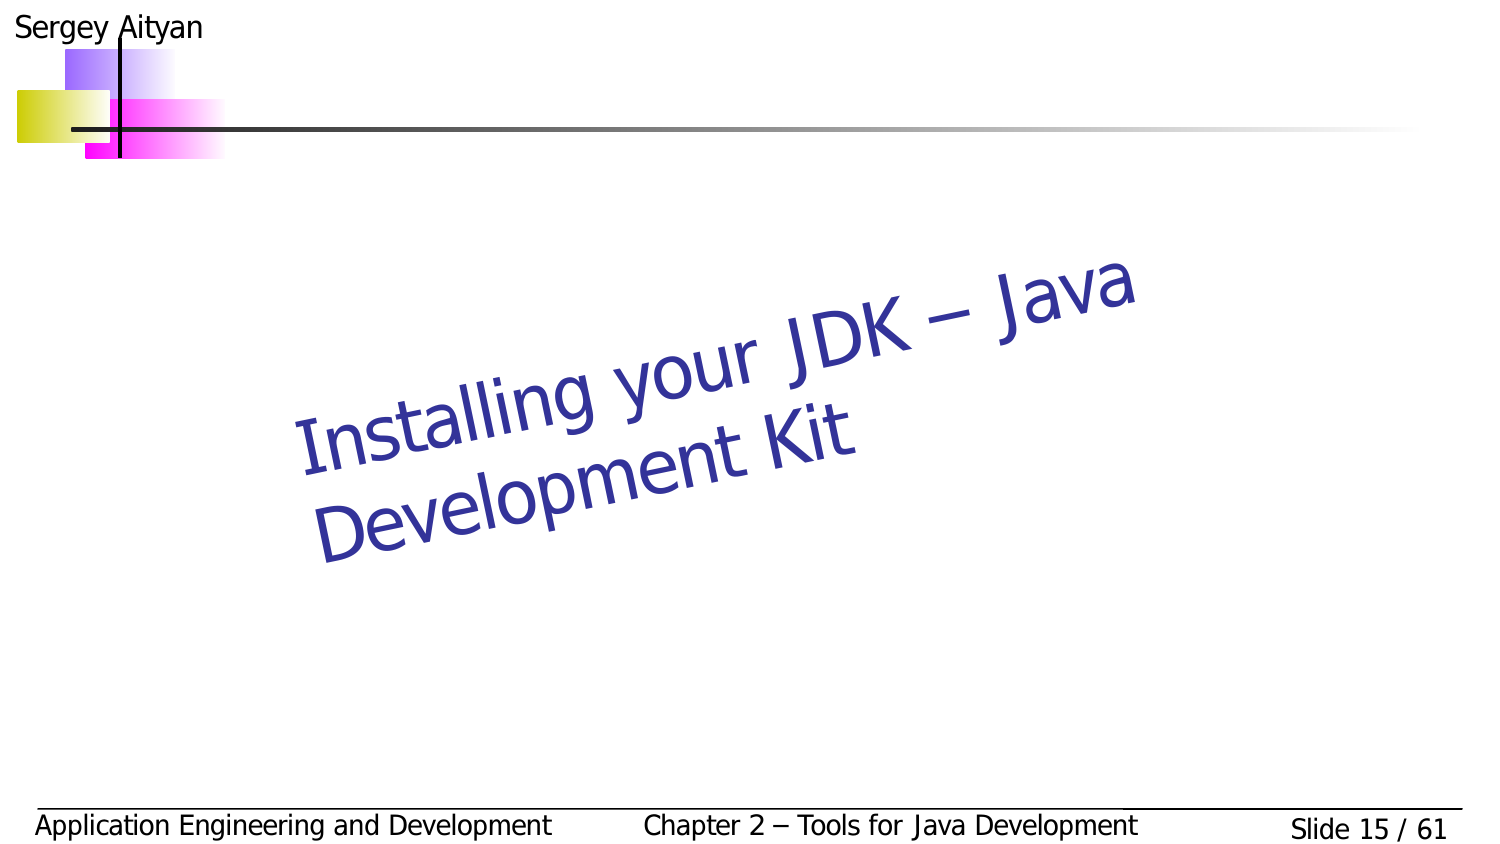

Installing your JDK – Java Development Kit